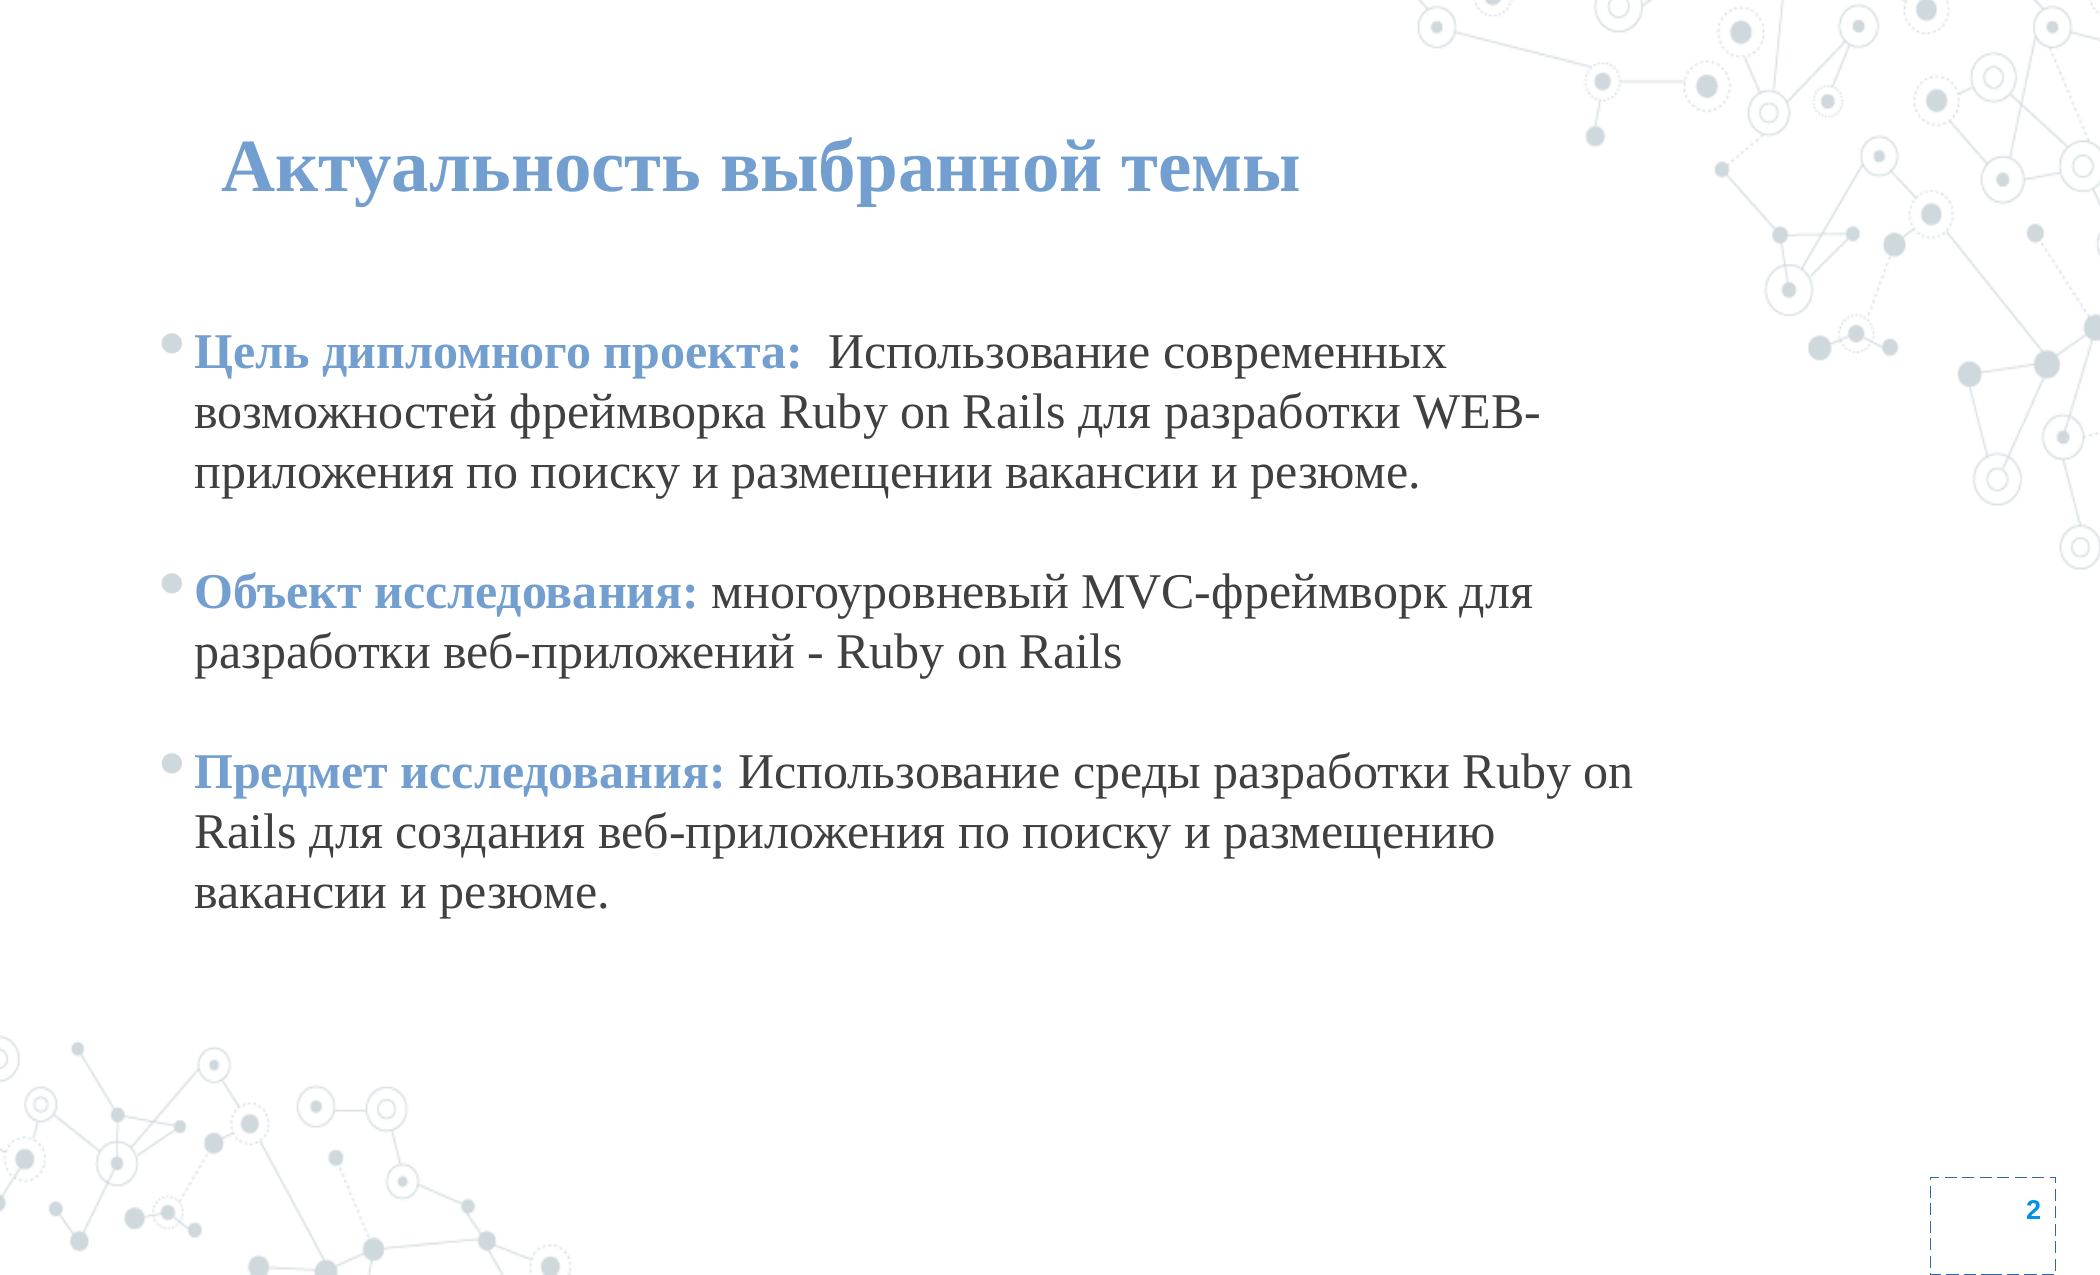

Актуальность выбранной темы
Цель дипломного проекта:  Использование современных возможностей фреймворка Ruby on Rails для разработки WEB-приложения по поиску и размещении вакансии и резюме.

Объект исследования: многоуровневый MVC-фреймворк для разработки веб-приложений - Ruby on Rails

Предмет исследования: Использование среды разработки Ruby on Rails для создания веб-приложения по поиску и размещению вакансии и резюме.
2